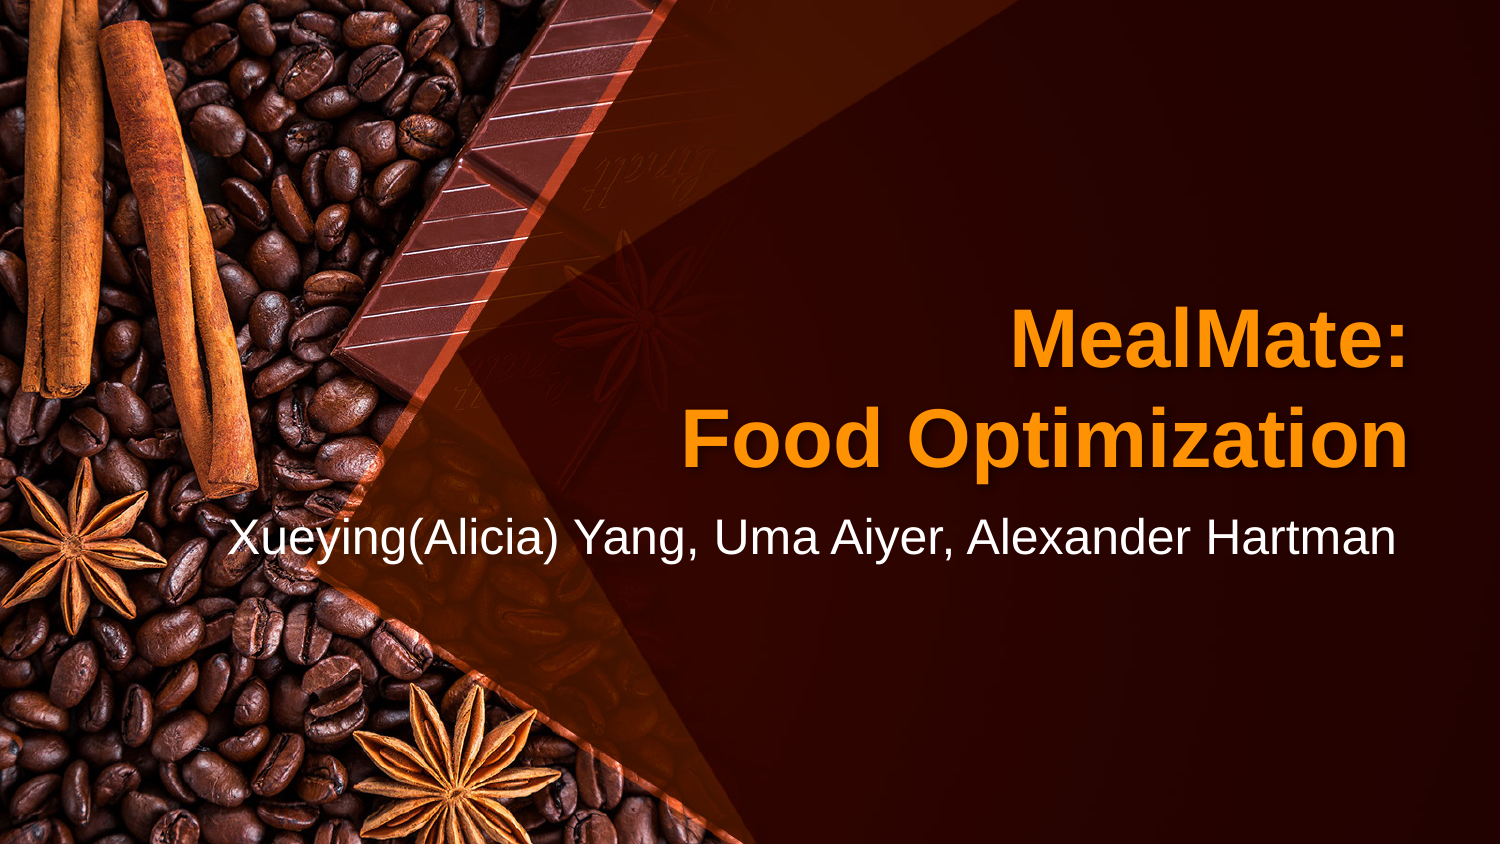

# MealMate: Food Optimization
Xueying(Alicia) Yang, Uma Aiyer, Alexander Hartman